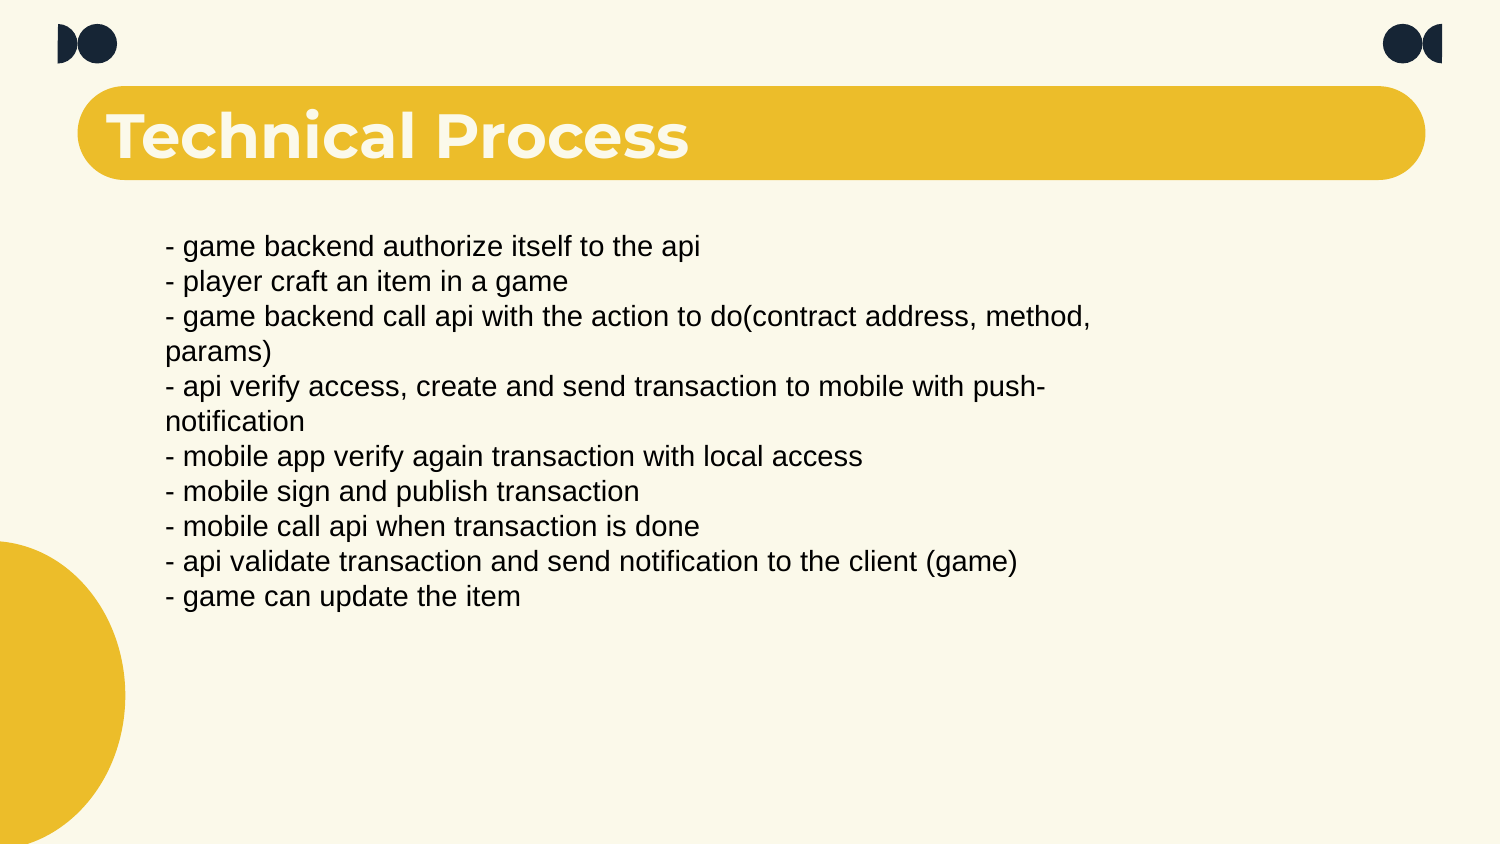

Technical Process
- game backend authorize itself to the api
- player craft an item in a game
- game backend call api with the action to do(contract address, method, params)
- api verify access, create and send transaction to mobile with push-notification
- mobile app verify again transaction with local access
- mobile sign and publish transaction
- mobile call api when transaction is done
- api validate transaction and send notification to the client (game)
- game can update the item
# Demo